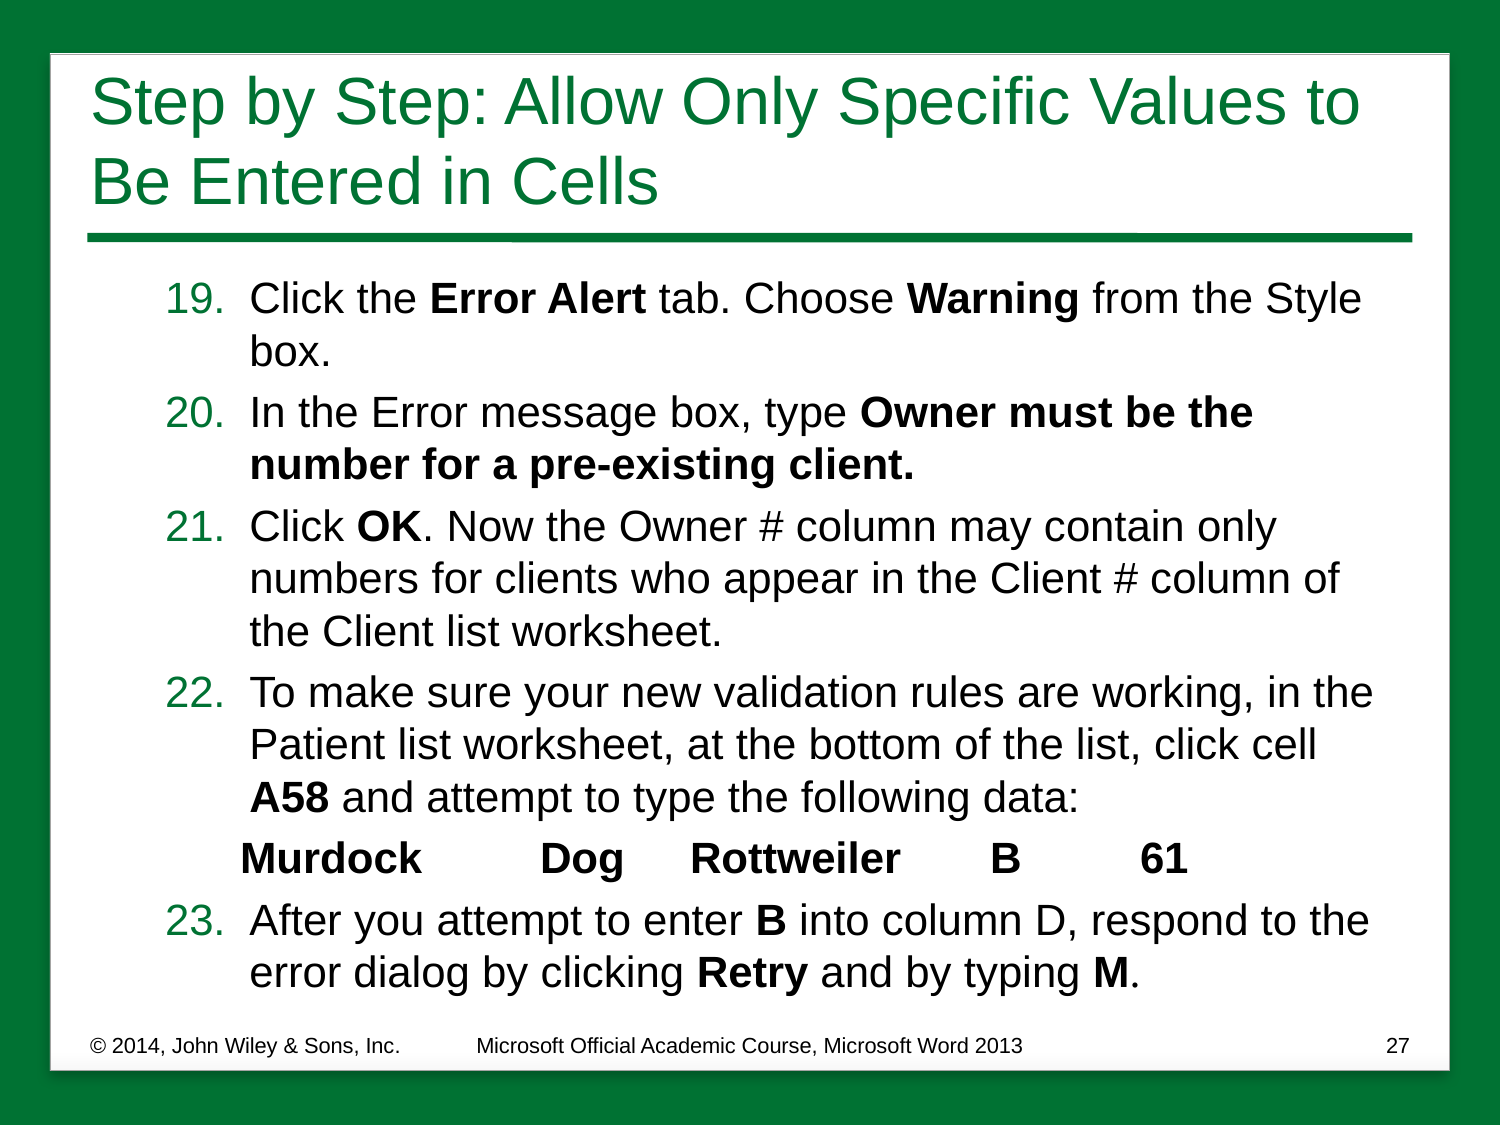

# Step by Step: Allow Only Specific Values to Be Entered in Cells
Click the Error Alert tab. Choose Warning from the Style box.
In the Error message box, type Owner must be the number for a pre-existing client.
Click OK. Now the Owner # column may contain only numbers for clients who appear in the Client # column of the Client list worksheet.
To make sure your new validation rules are working, in the Patient list worksheet, at the bottom of the list, click cell A58 and attempt to type the following data:
	Murdock	Dog	Rottweiler	B	61
After you attempt to enter B into column D, respond to the error dialog by clicking Retry and by typing M.

© 2014, John Wiley & Sons, Inc.
Microsoft Official Academic Course, Microsoft Word 2013
27